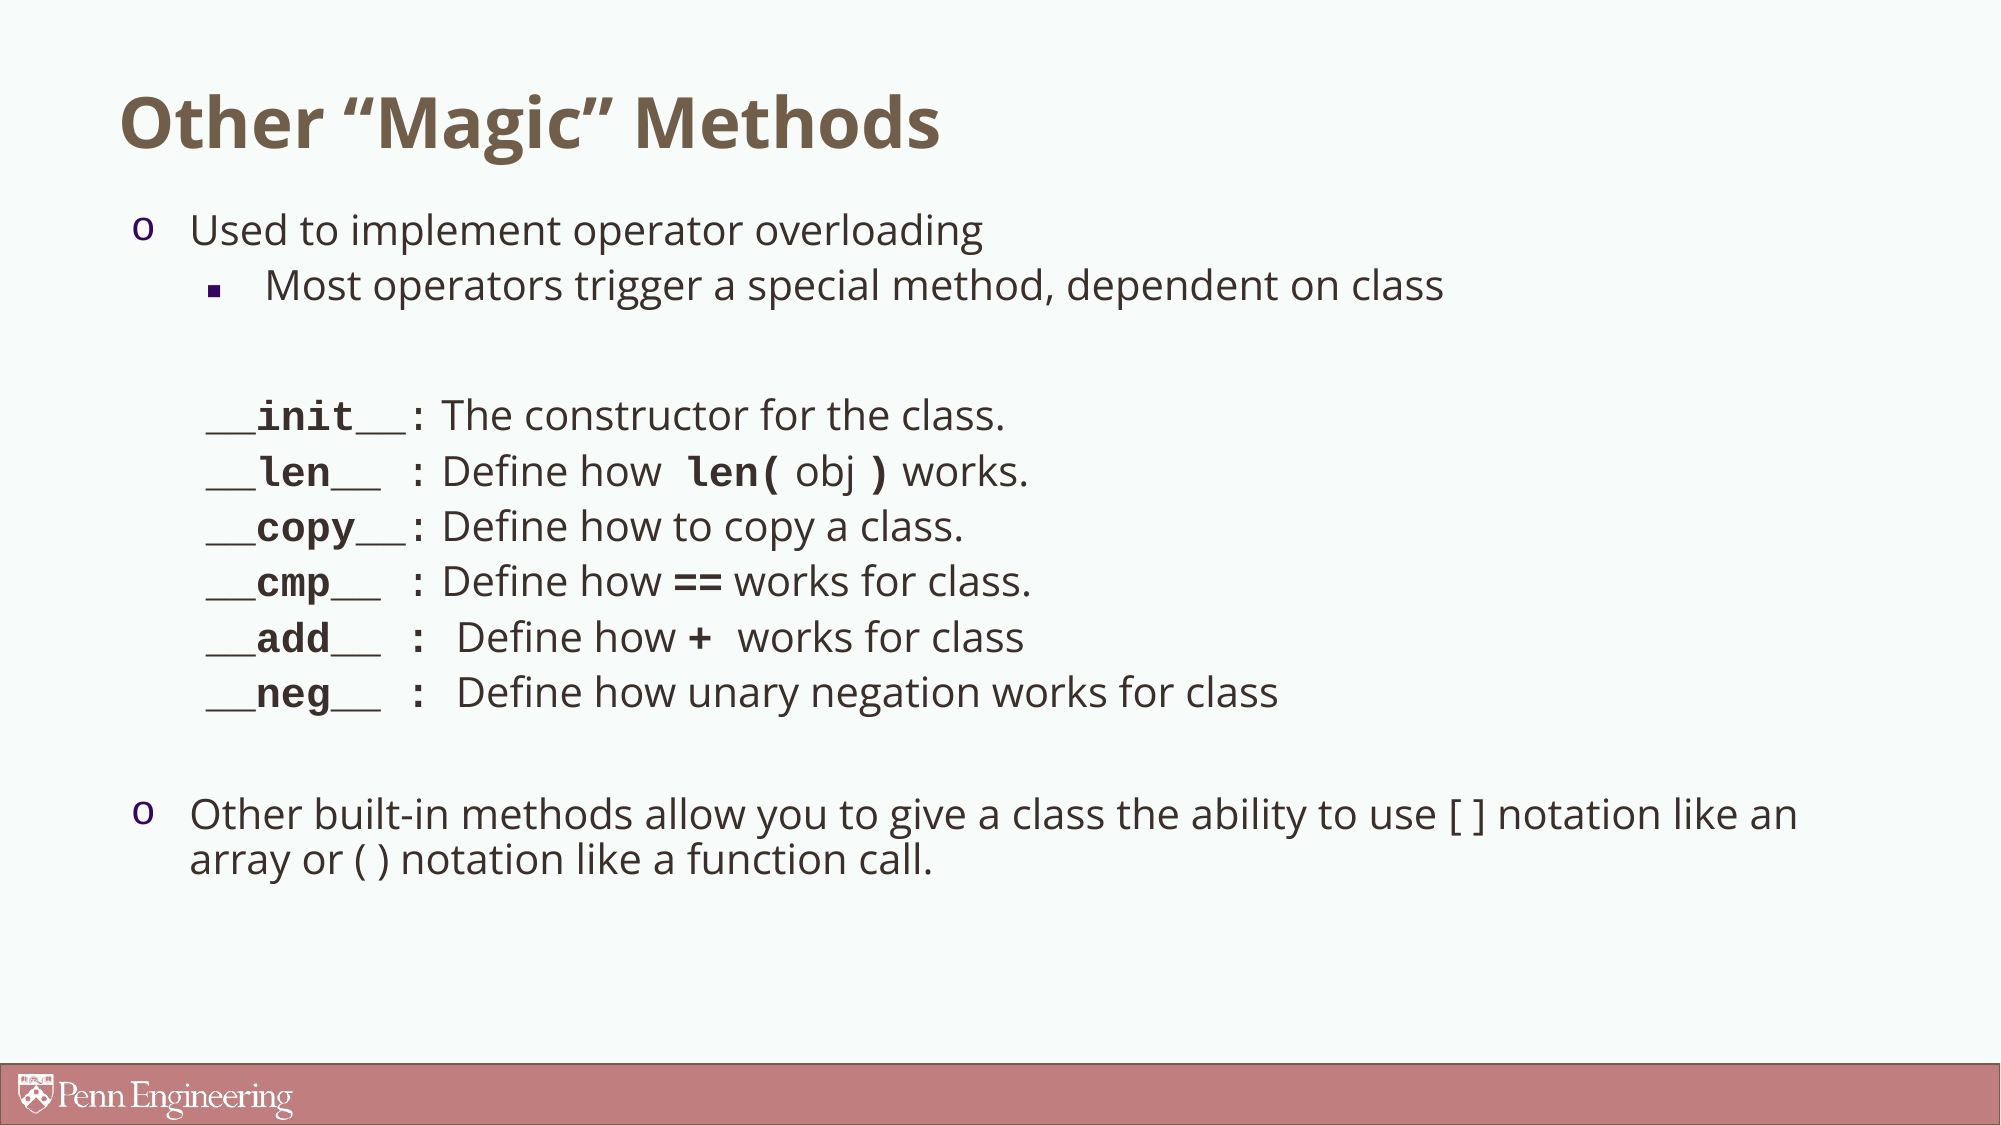

Other “Magic” Methods
Used to implement operator overloading
Most operators trigger a special method, dependent on class

__init__: The constructor for the class.
__len__ : Define how  len( obj ) works.
__copy__: Define how to copy a class.
__cmp__ : Define how == works for class.
__add__ : Define how + works for class
__neg__ : Define how unary negation works for class

Other built-in methods allow you to give a class the ability to use [ ] notation like an array or ( ) notation like a function call.